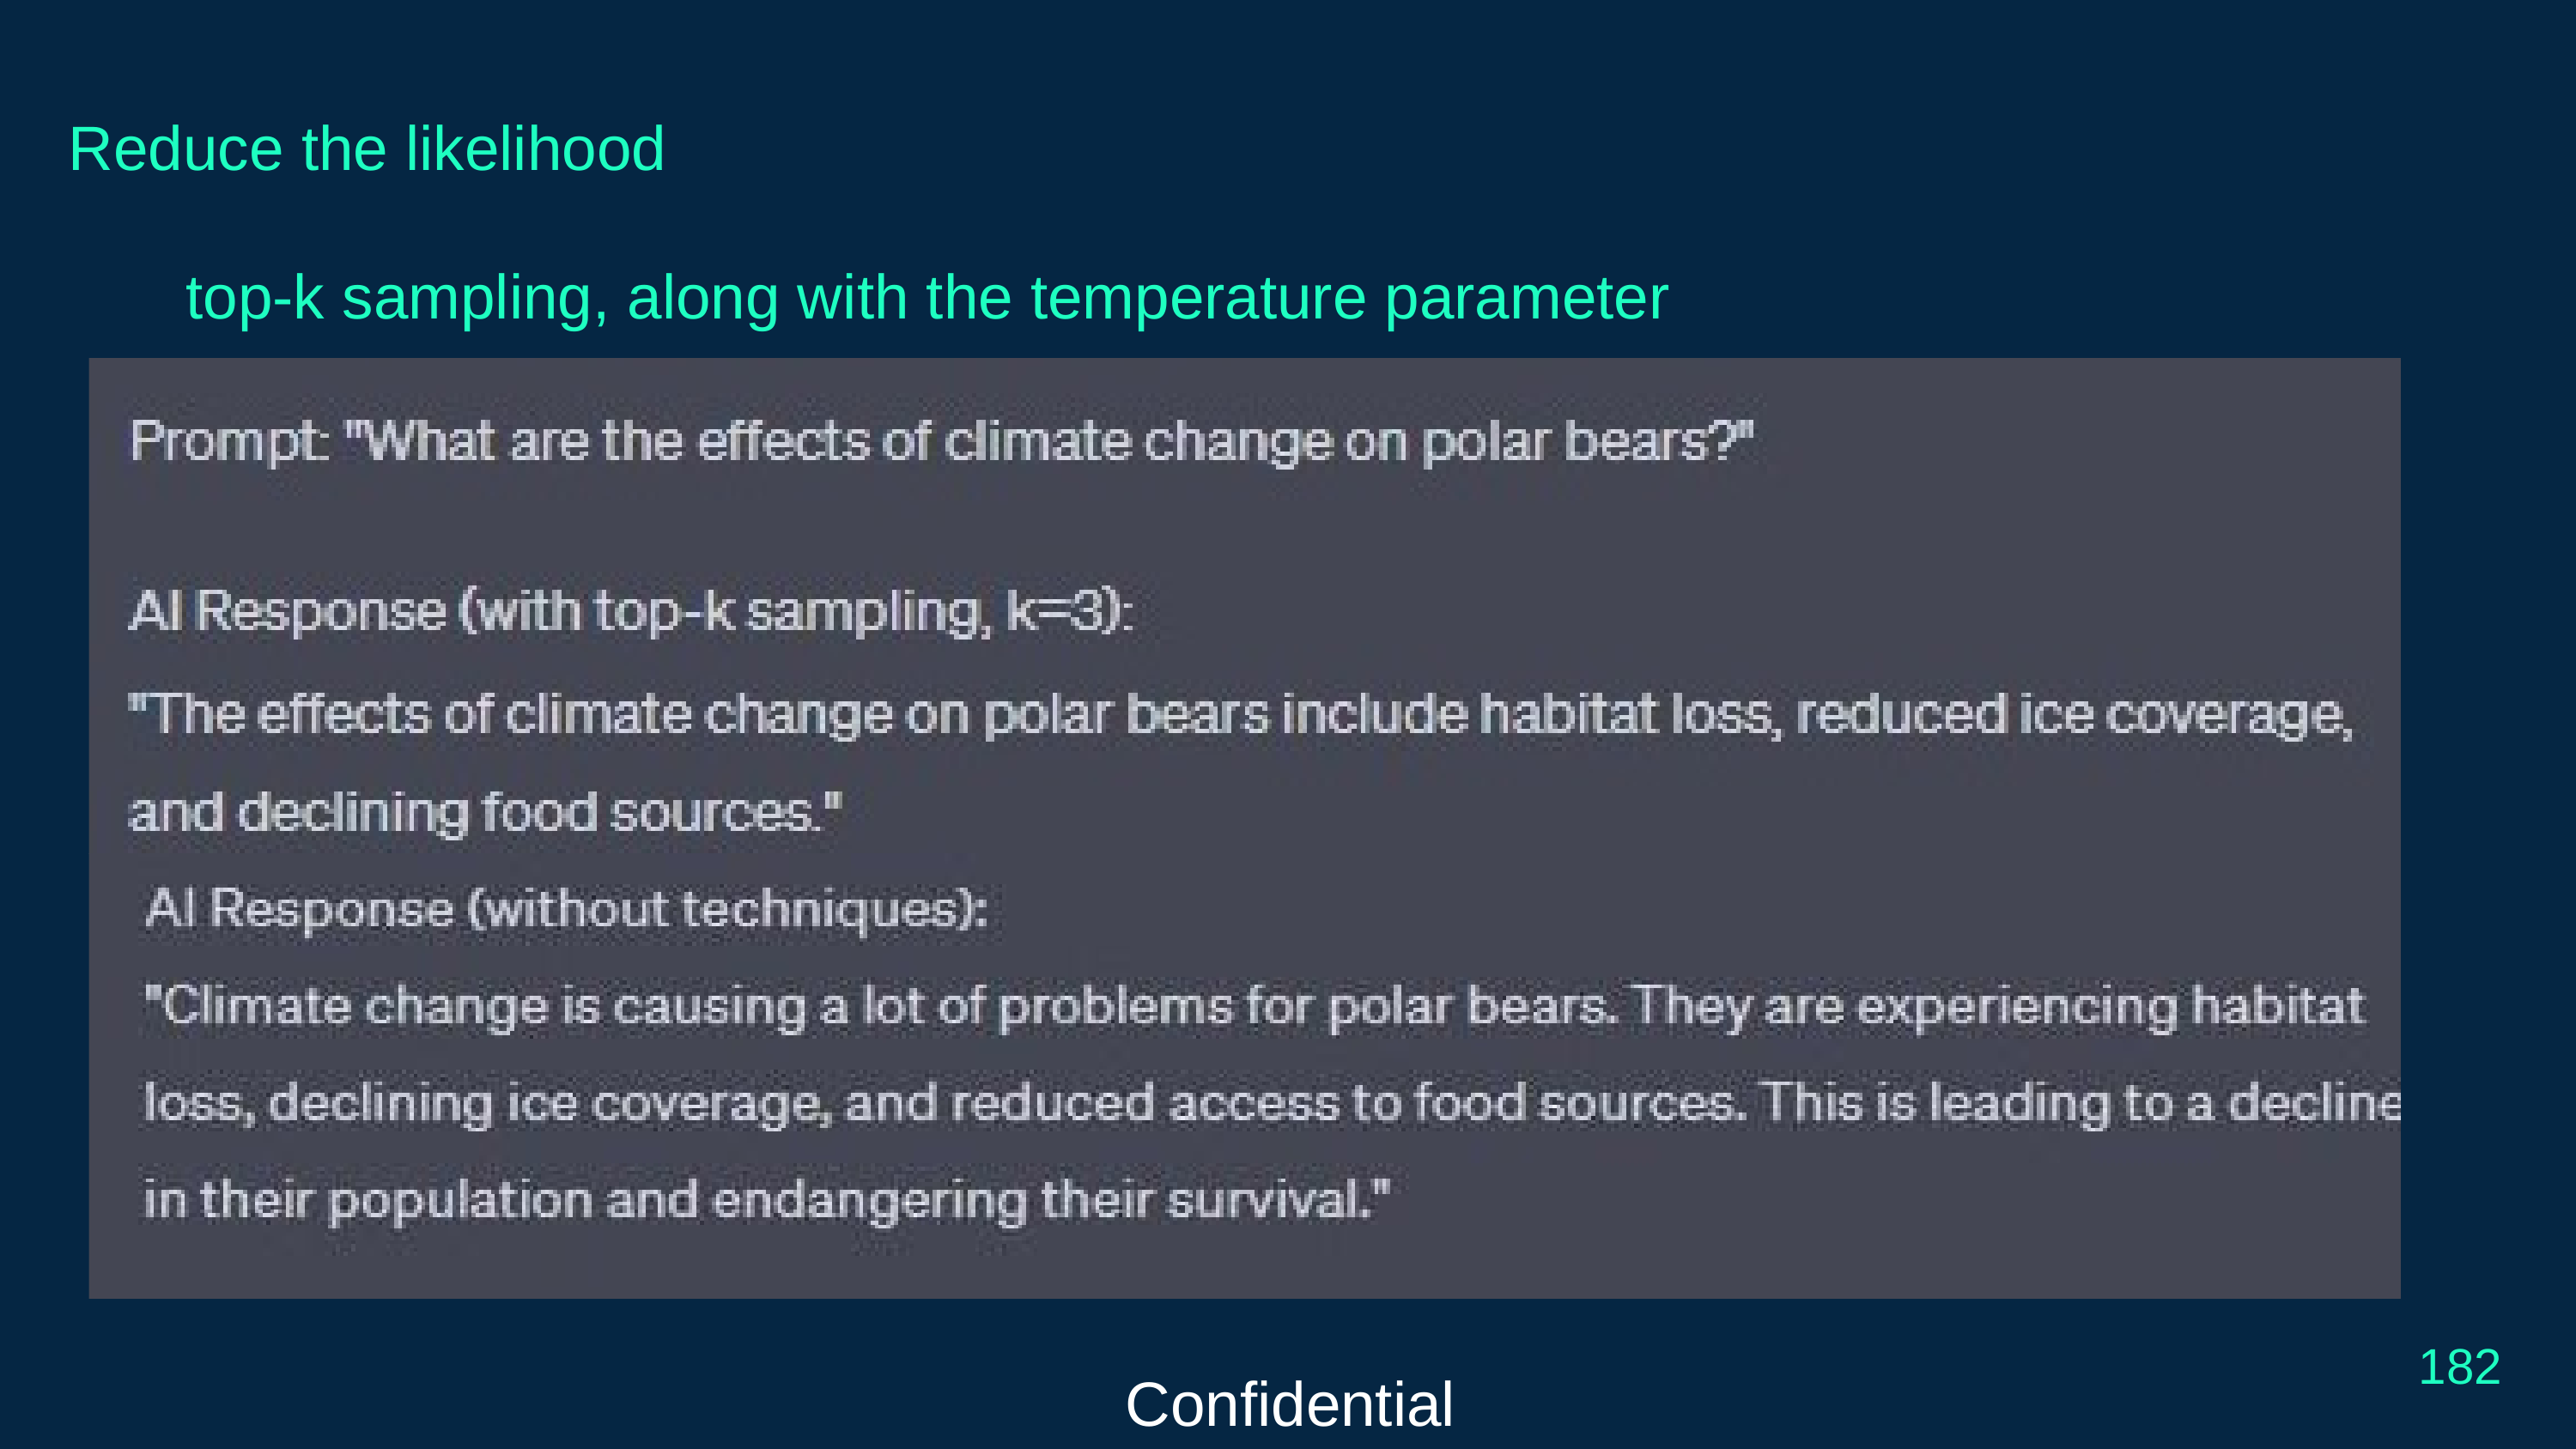

Reduce the likelihood
top-k sampling, along with the temperature parameter

182
Confidential